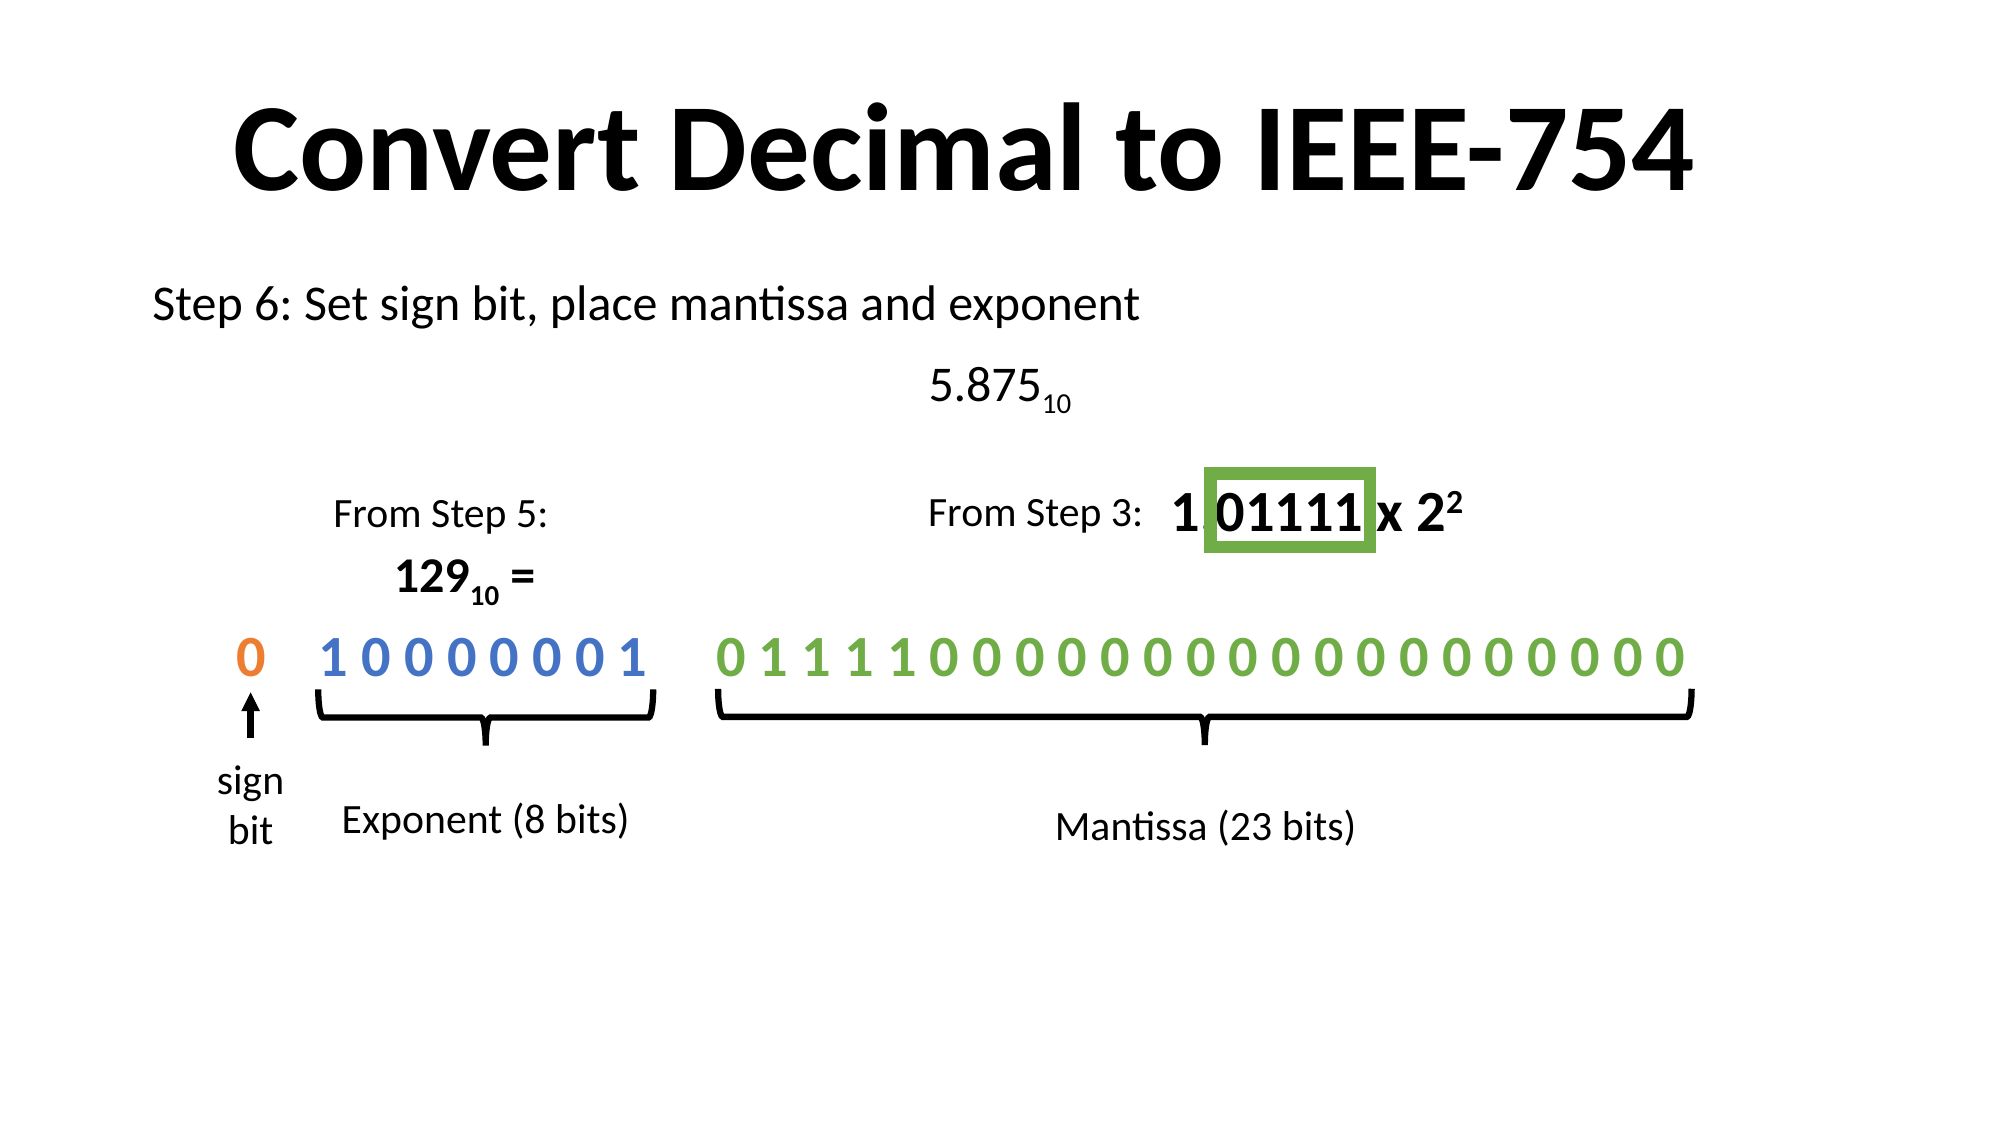

Convert Decimal to IEEE-754

Step 6: Set sign bit, place mantissa and exponent
5.87510
1.01111 x 22

From Step 3:
From Step 5:
12910 =

0
1 0 0 0 0 0 0 1
0 1 1 1 1 0 0 0 0 0 0 0 0 0 0 0 0 0 0 0 0 0 0
sign bit
Exponent (8 bits)
Mantissa (23 bits)